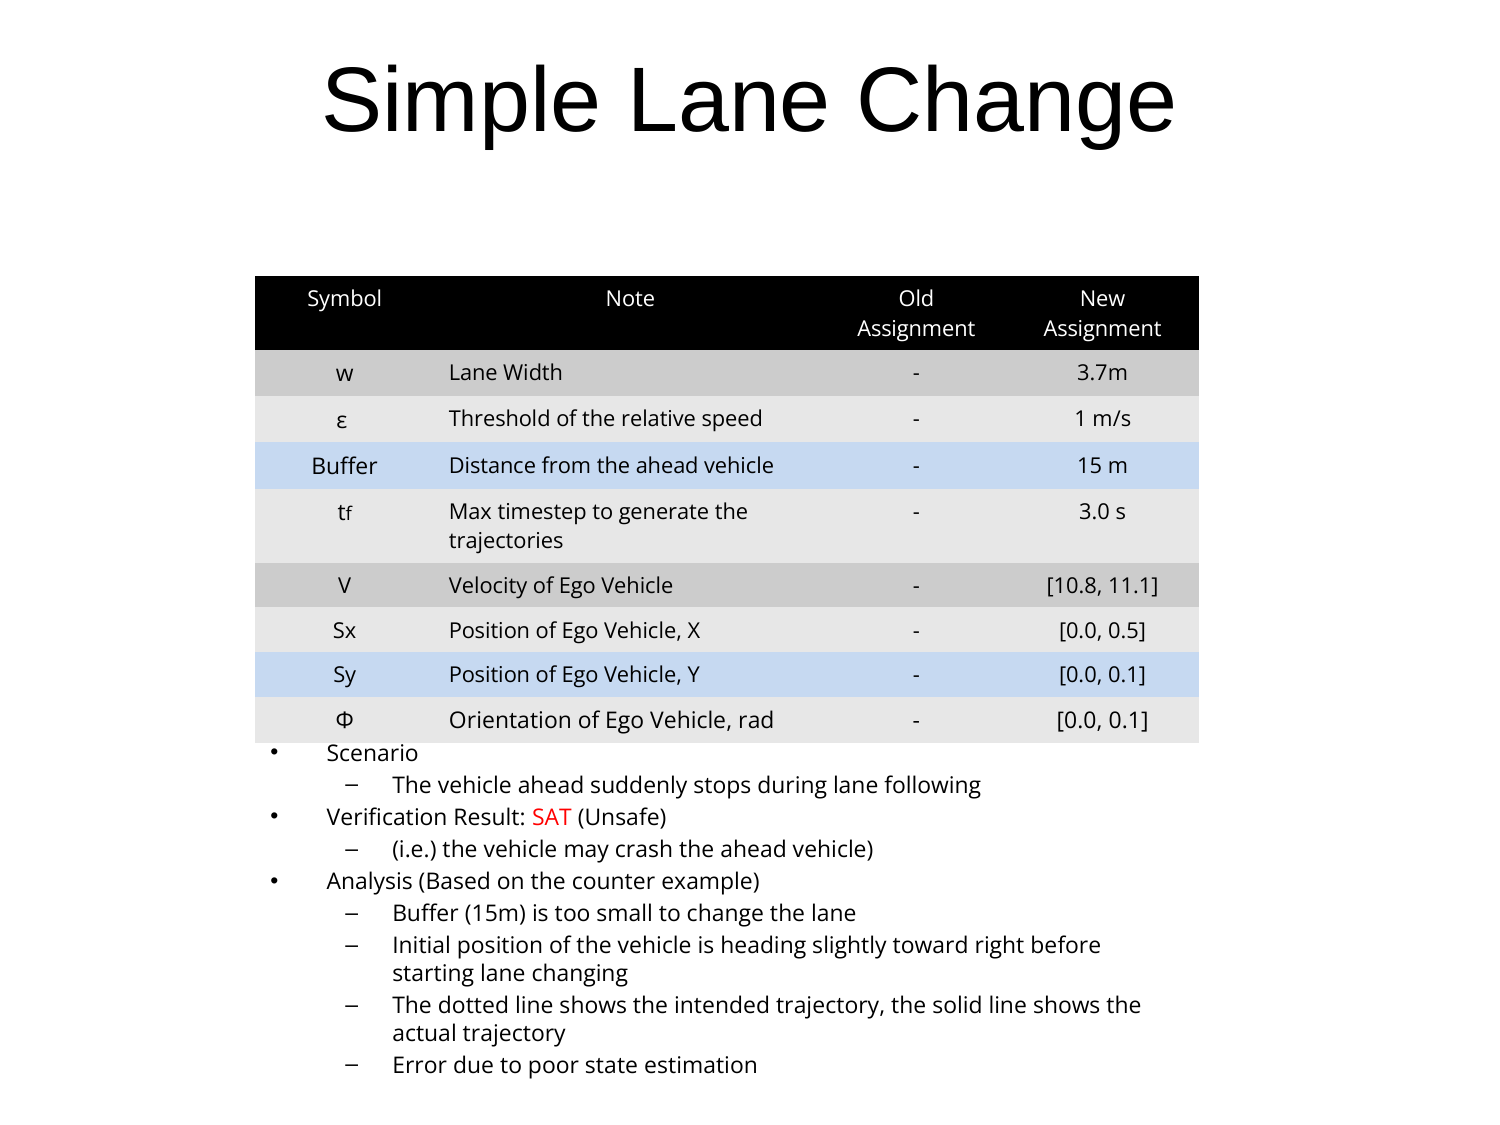

# Simple Lane Change
| Symbol | Note | Old Assignment | New Assignment |
| --- | --- | --- | --- |
| w | Lane Width | - | 3.7m |
| ε | Threshold of the relative speed | - | 1 m/s |
| Buffer | Distance from the ahead vehicle | - | 15 m |
| tf | Max timestep to generate the trajectories | - | 3.0 s |
| V | Velocity of Ego Vehicle | - | [10.8, 11.1] |
| Sx | Position of Ego Vehicle, X | - | [0.0, 0.5] |
| Sy | Position of Ego Vehicle, Y | - | [0.0, 0.1] |
| Φ | Orientation of Ego Vehicle, rad | - | [0.0, 0.1] |
Scenario
The vehicle ahead suddenly stops during lane following
Verification Result: SAT (Unsafe)
(i.e.) the vehicle may crash the ahead vehicle)
Analysis (Based on the counter example)
Buffer (15m) is too small to change the lane
Initial position of the vehicle is heading slightly toward right before starting lane changing
The dotted line shows the intended trajectory, the solid line shows the actual trajectory
Error due to poor state estimation